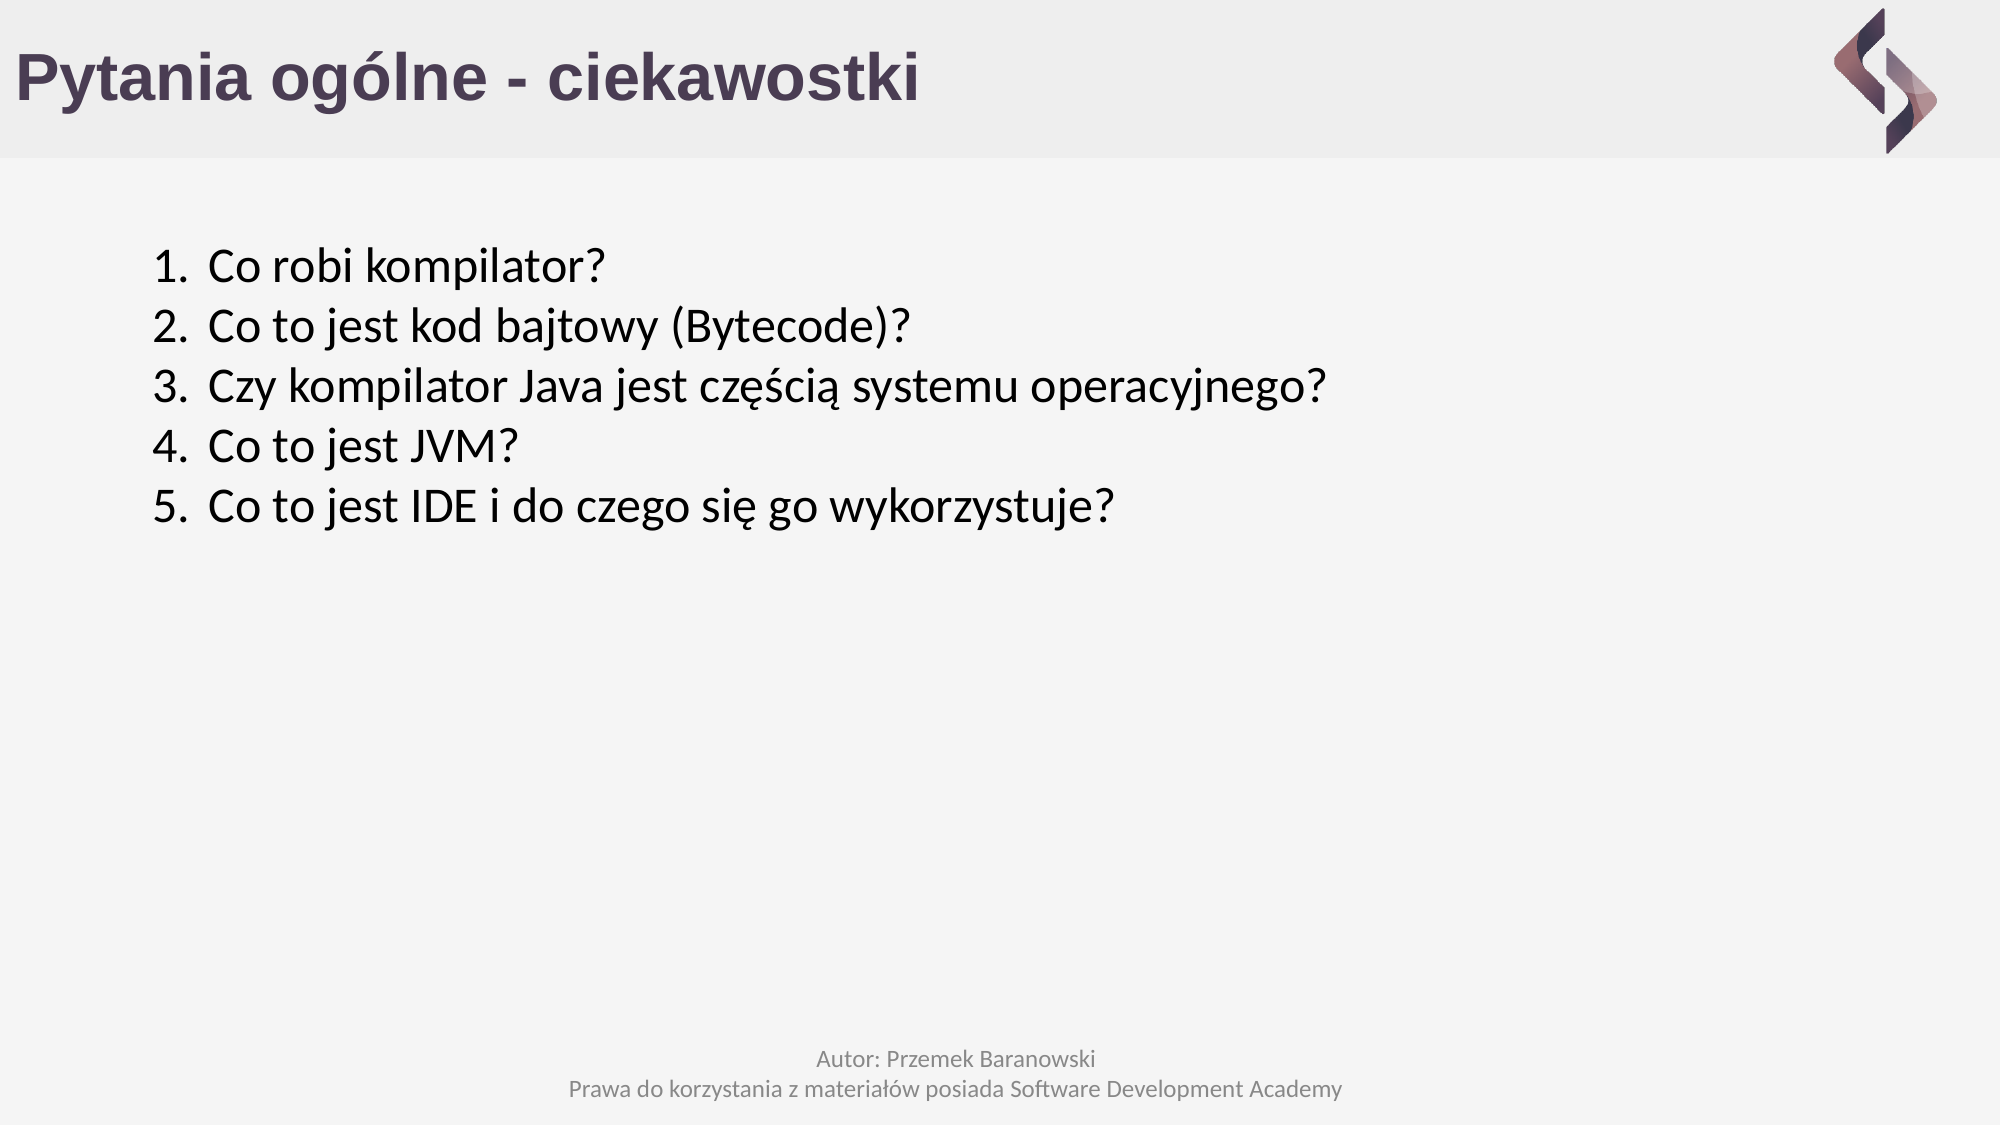

# Pytania ogólne - ciekawostki
Co robi kompilator?
Co to jest kod bajtowy (Bytecode)?
Czy kompilator Java jest częścią systemu operacyjnego?
Co to jest JVM?
Co to jest IDE i do czego się go wykorzystuje?

Autor: Przemek Baranowski
Prawa do korzystania z materiałów posiada Software Development Academy